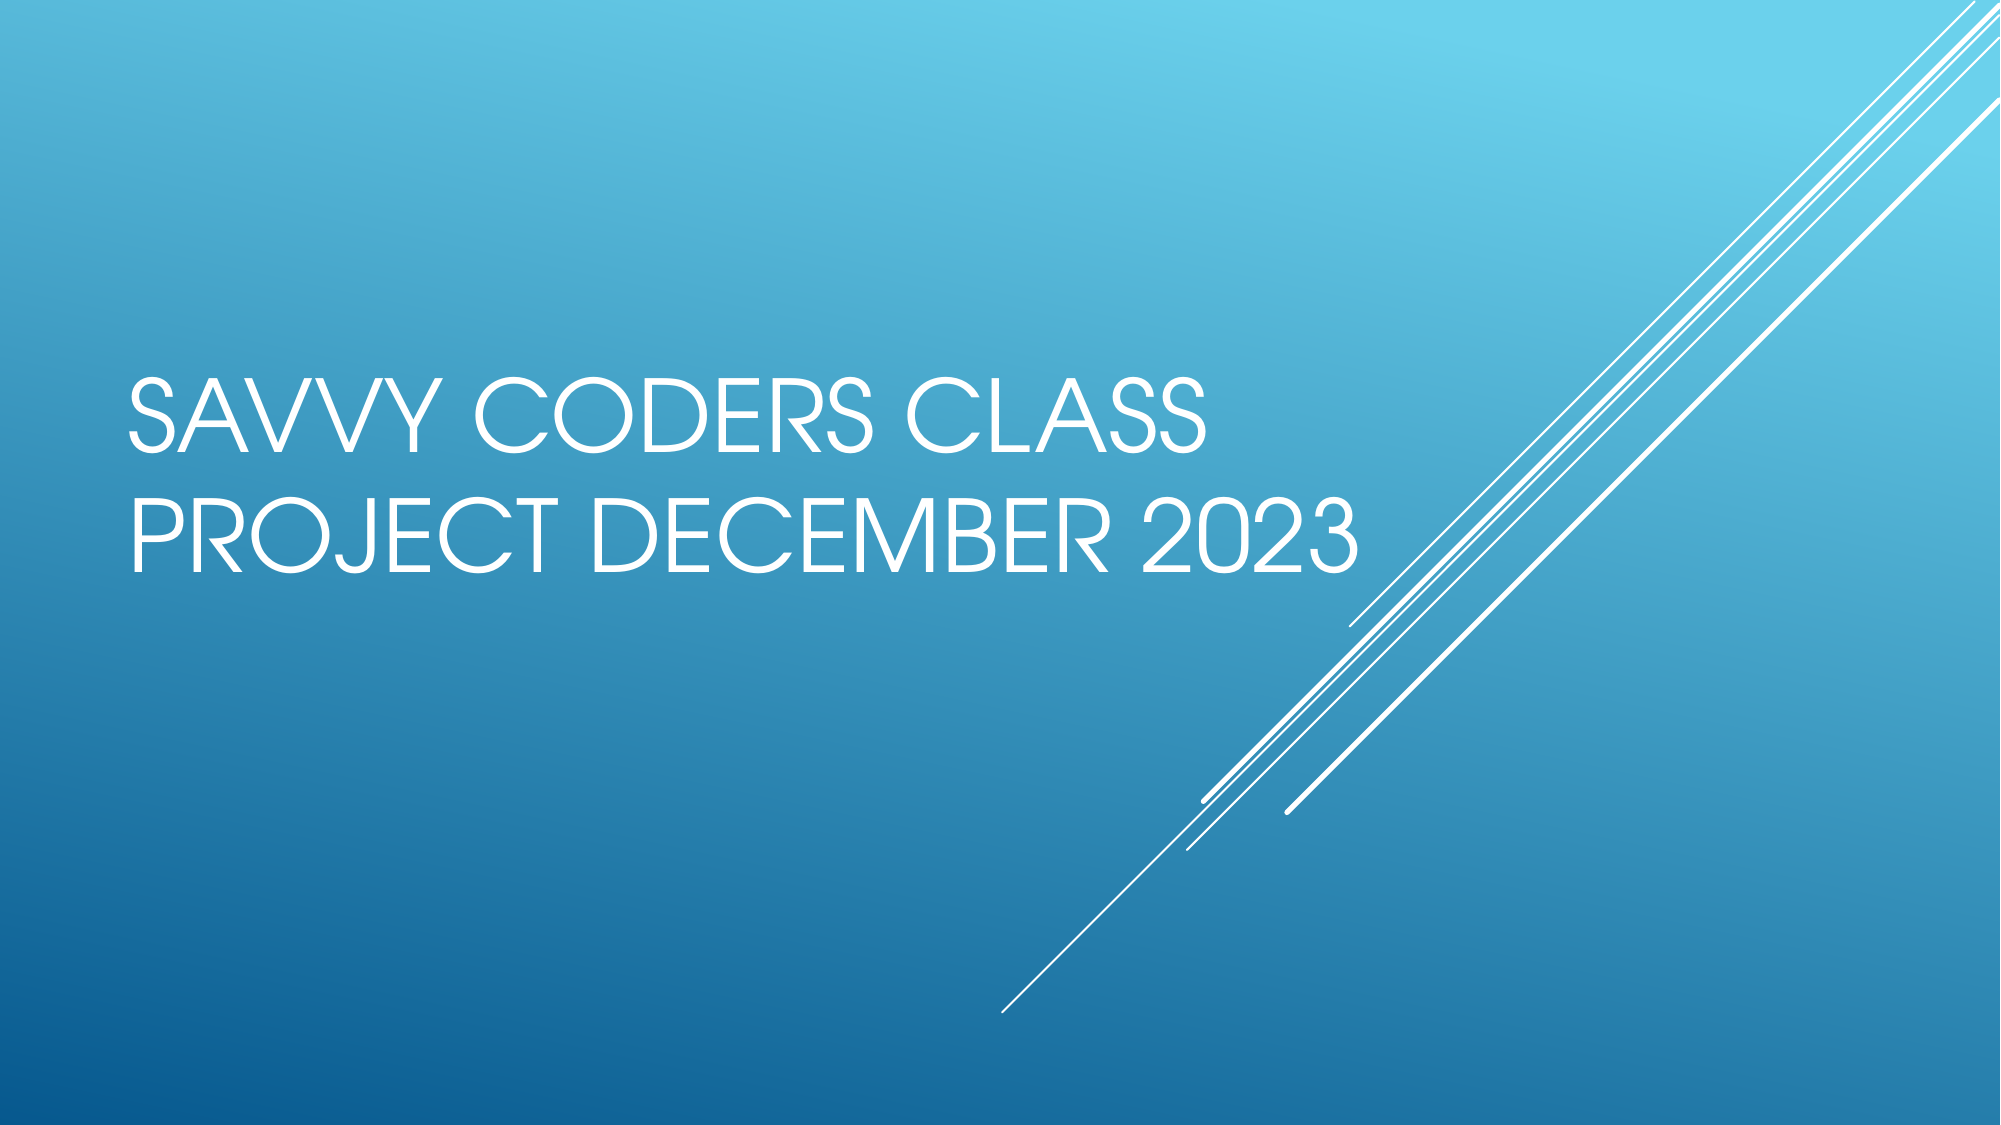

# Savvy Coders Class Project December 2023